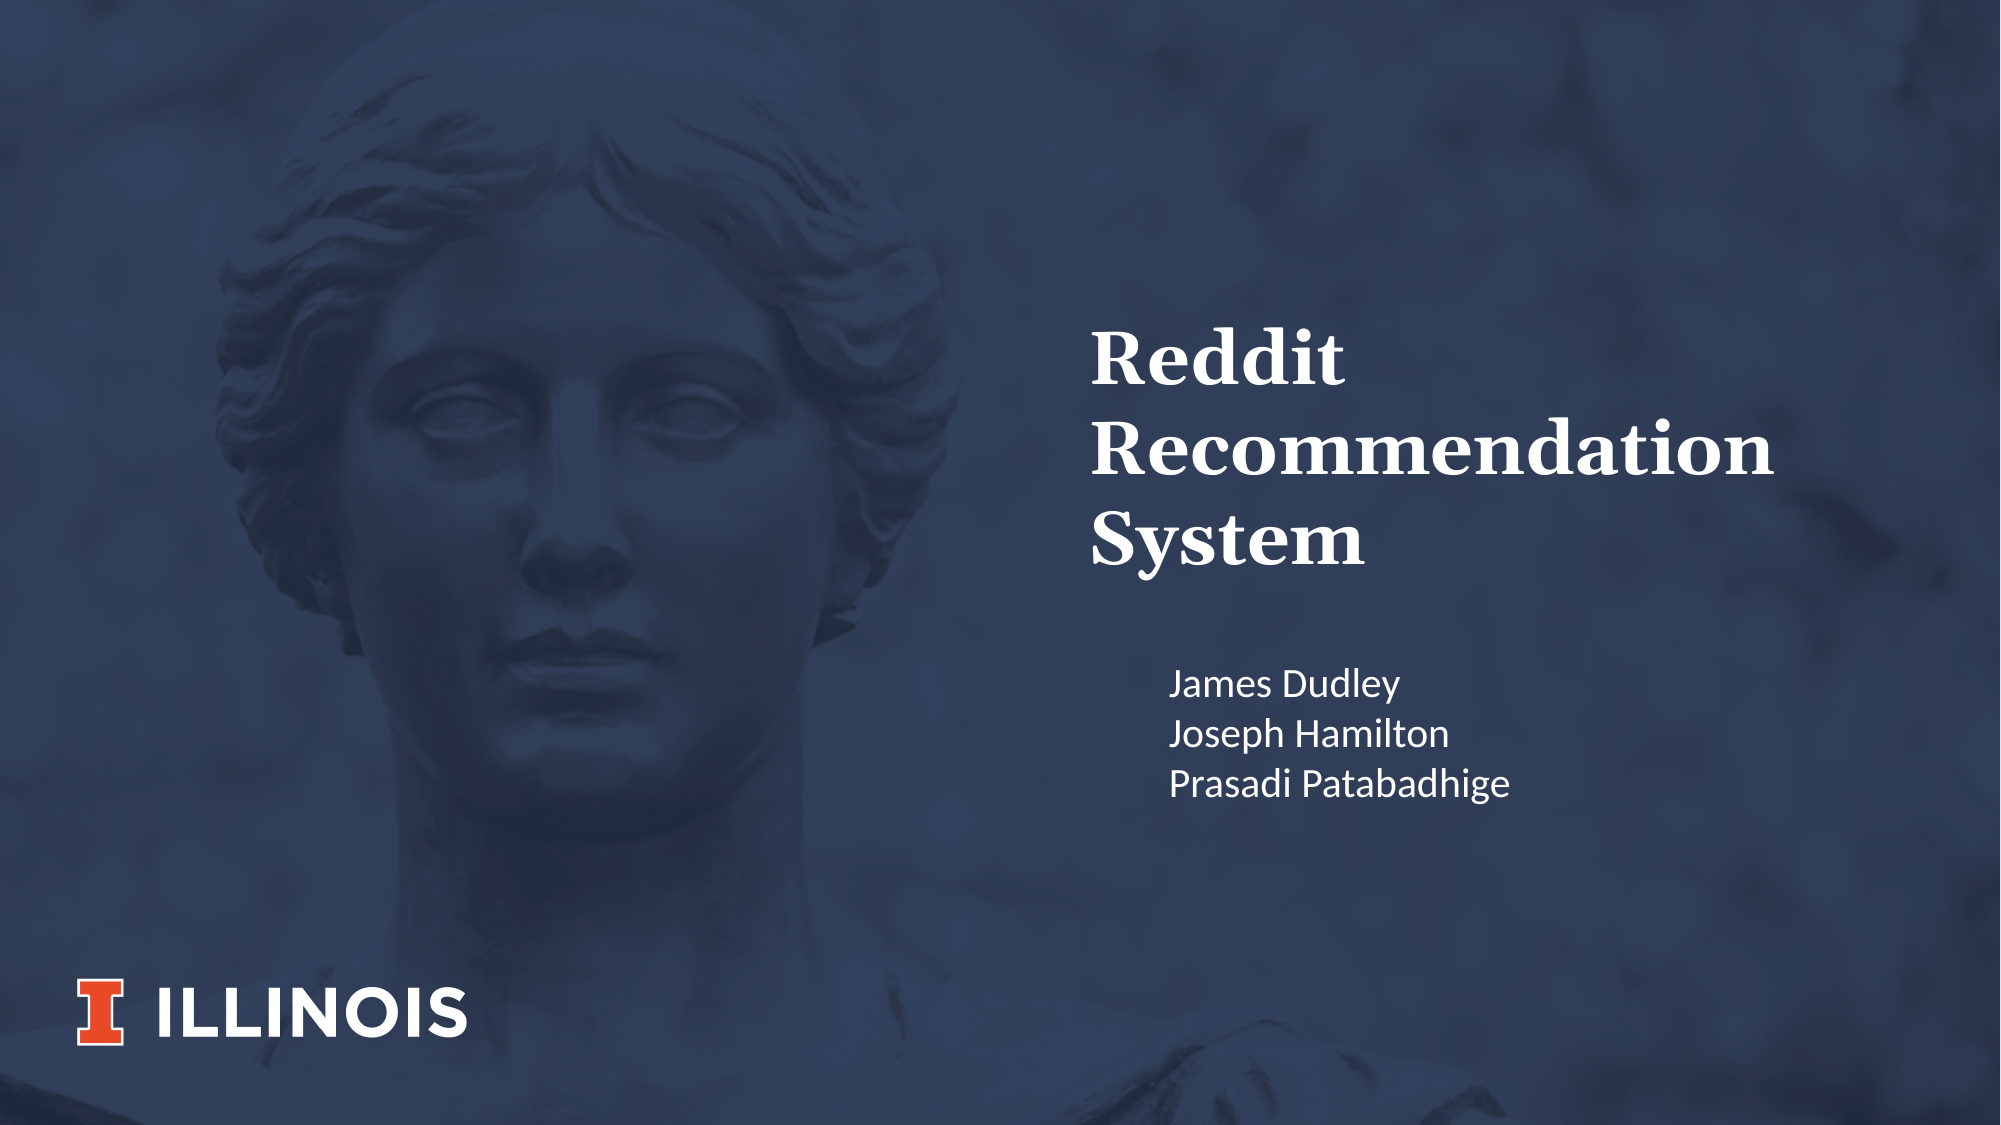

Reddit Recommendation System
James Dudley
Joseph Hamilton
Prasadi Patabadhige